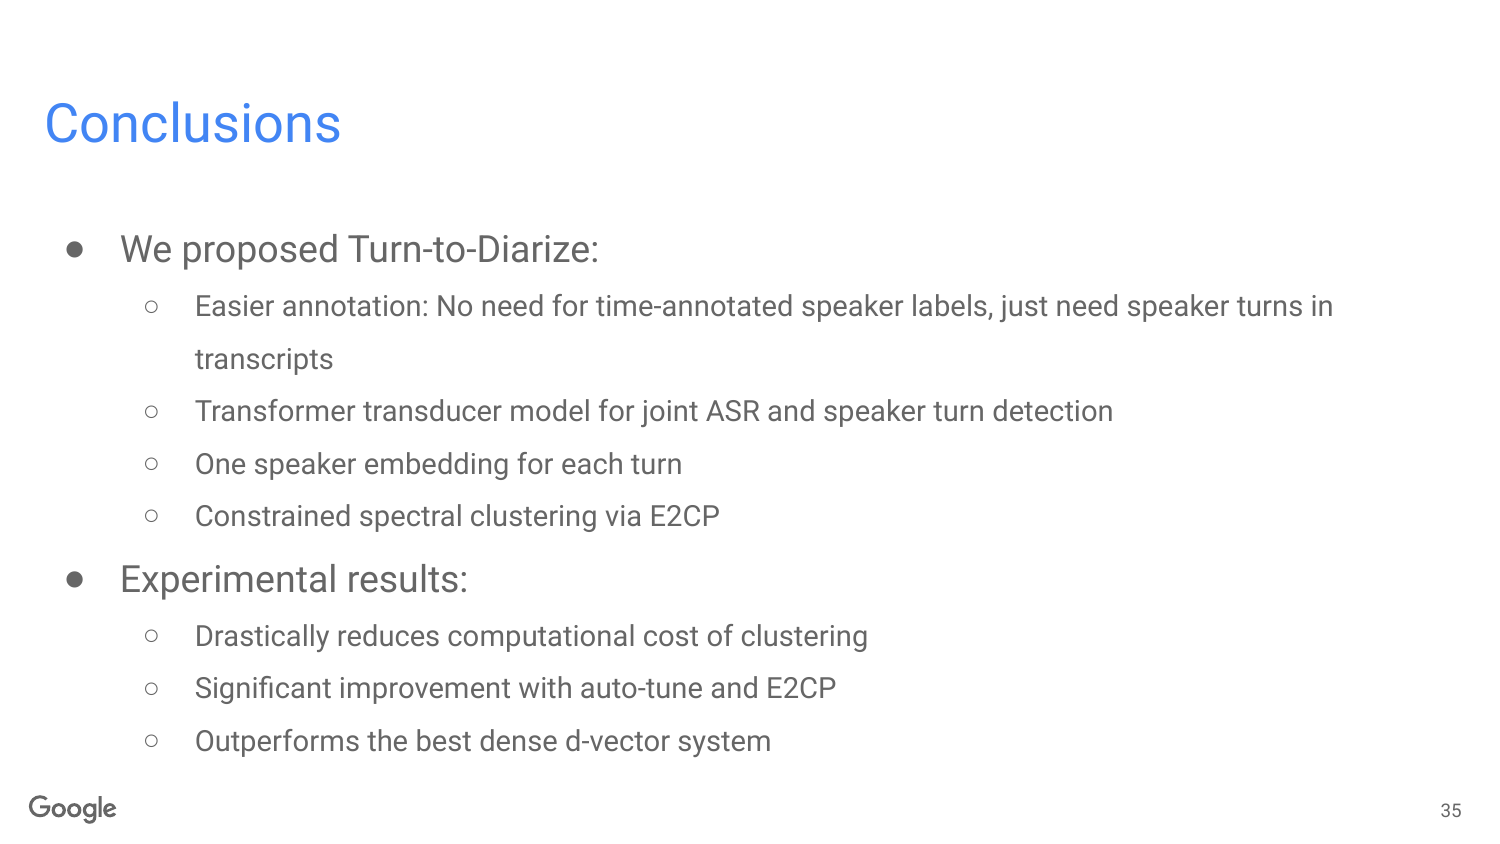

# Conclusions

We proposed Turn-to-Diarize:
Easier annotation: No need for time-annotated speaker labels, just need speaker turns in transcripts
Transformer transducer model for joint ASR and speaker turn detection
One speaker embedding for each turn
Constrained spectral clustering via E2CP
Experimental results:
Drastically reduces computational cost of clustering
Significant improvement with auto-tune and E2CP
Outperforms the best dense d-vector system
35